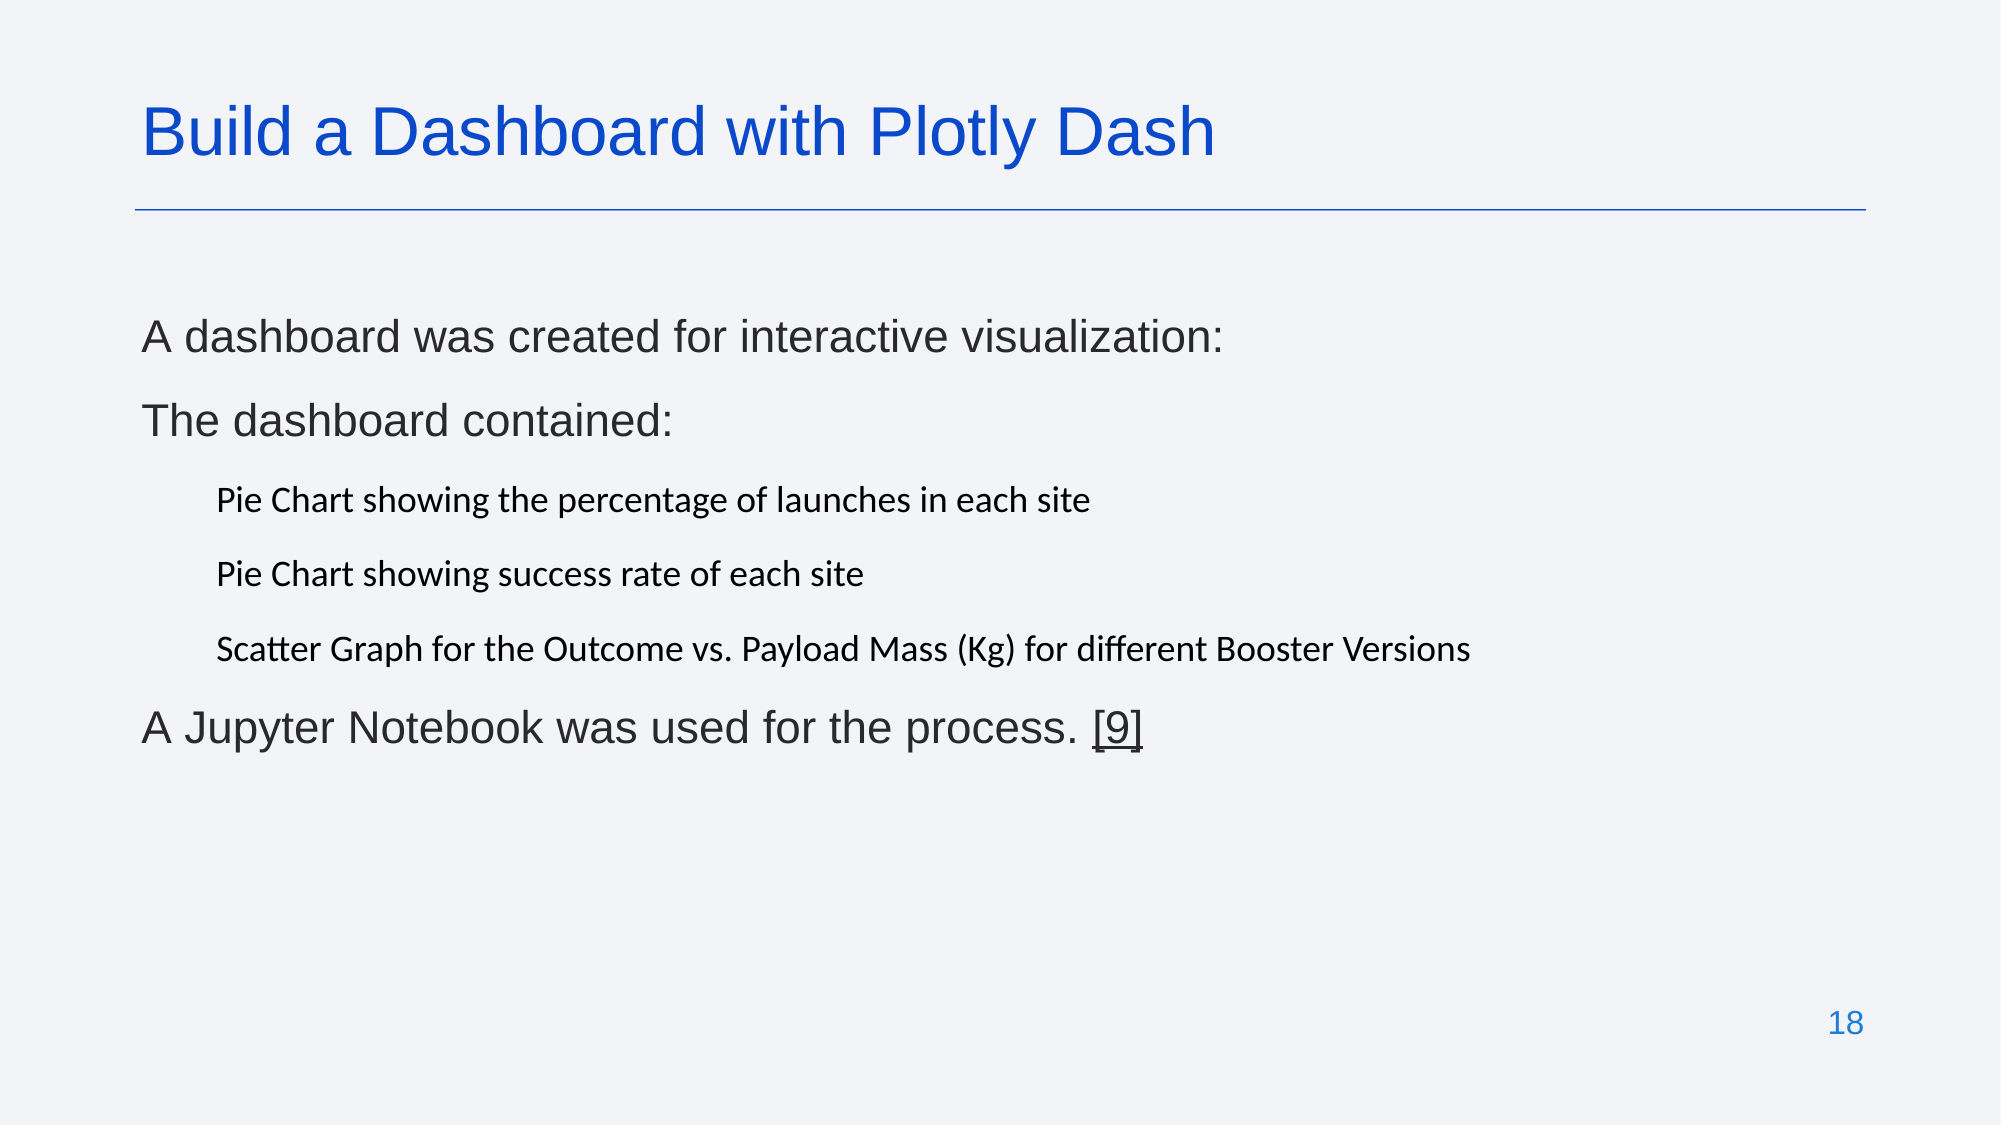

Build a Dashboard with Plotly Dash
A dashboard was created for interactive visualization:
The dashboard contained:
Pie Chart showing the percentage of launches in each site
Pie Chart showing success rate of each site
Scatter Graph for the Outcome vs. Payload Mass (Kg) for different Booster Versions
A Jupyter Notebook was used for the process. [9]

18